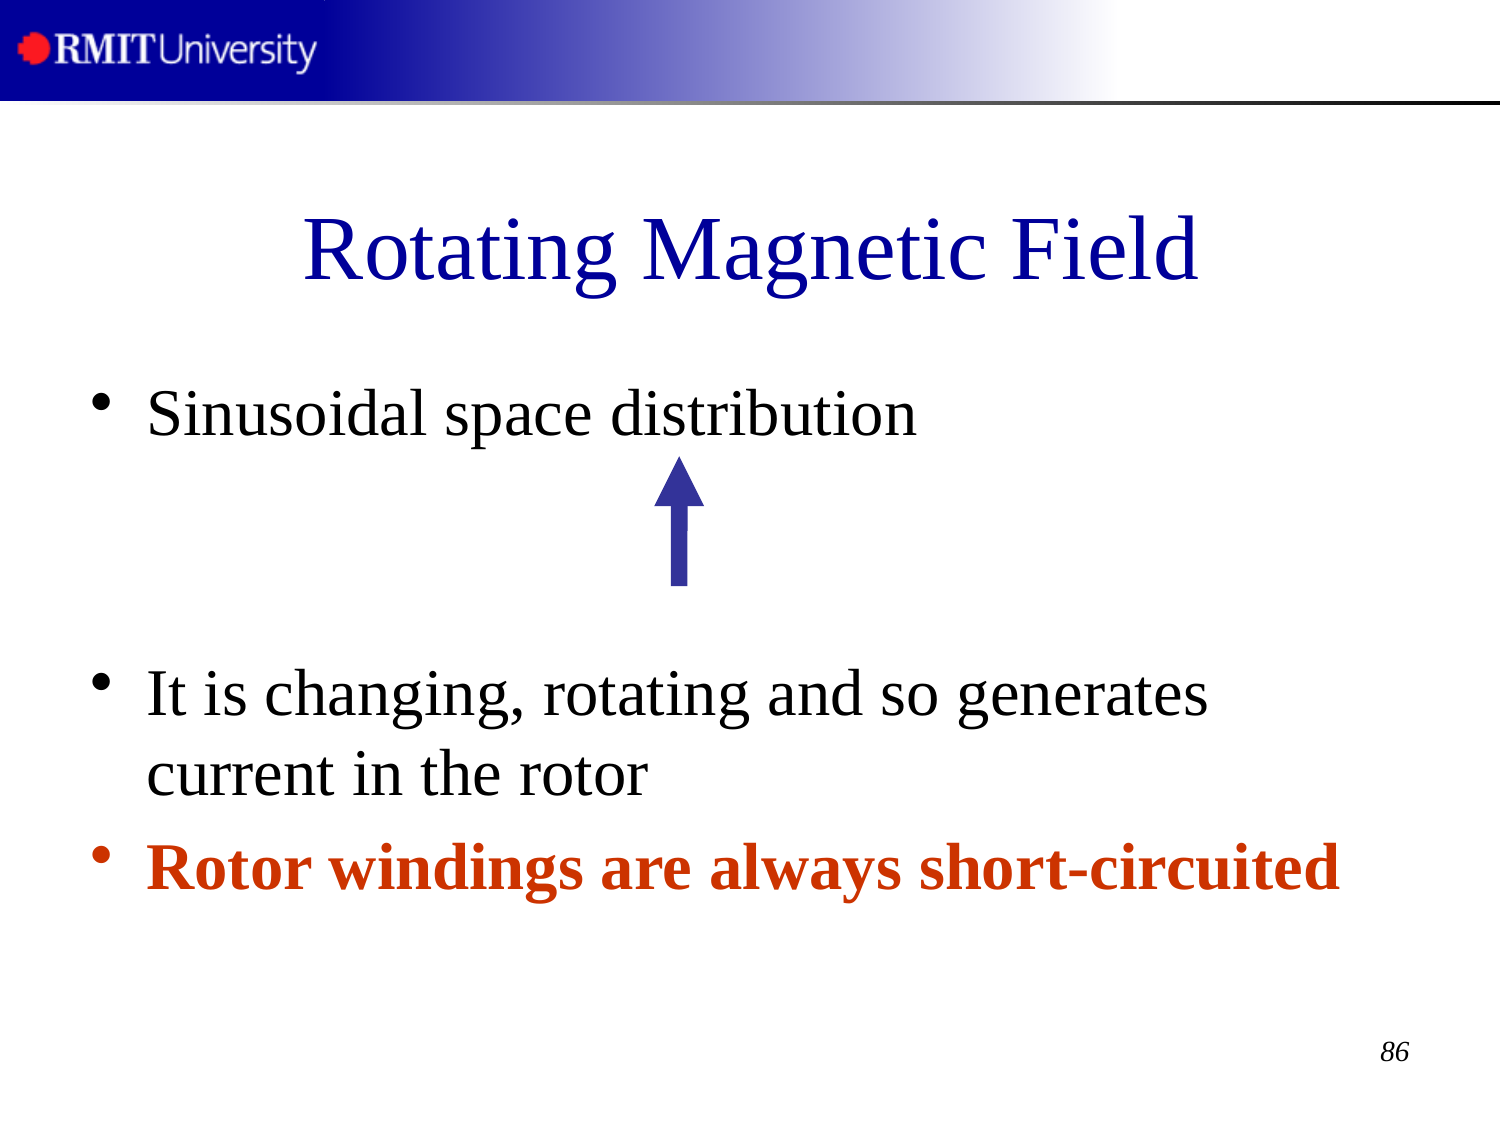

# Rotating Magnetic Field
Sinusoidal space distribution

It is changing, rotating and so generates current in the rotor
Rotor windings are always short-circuited

86